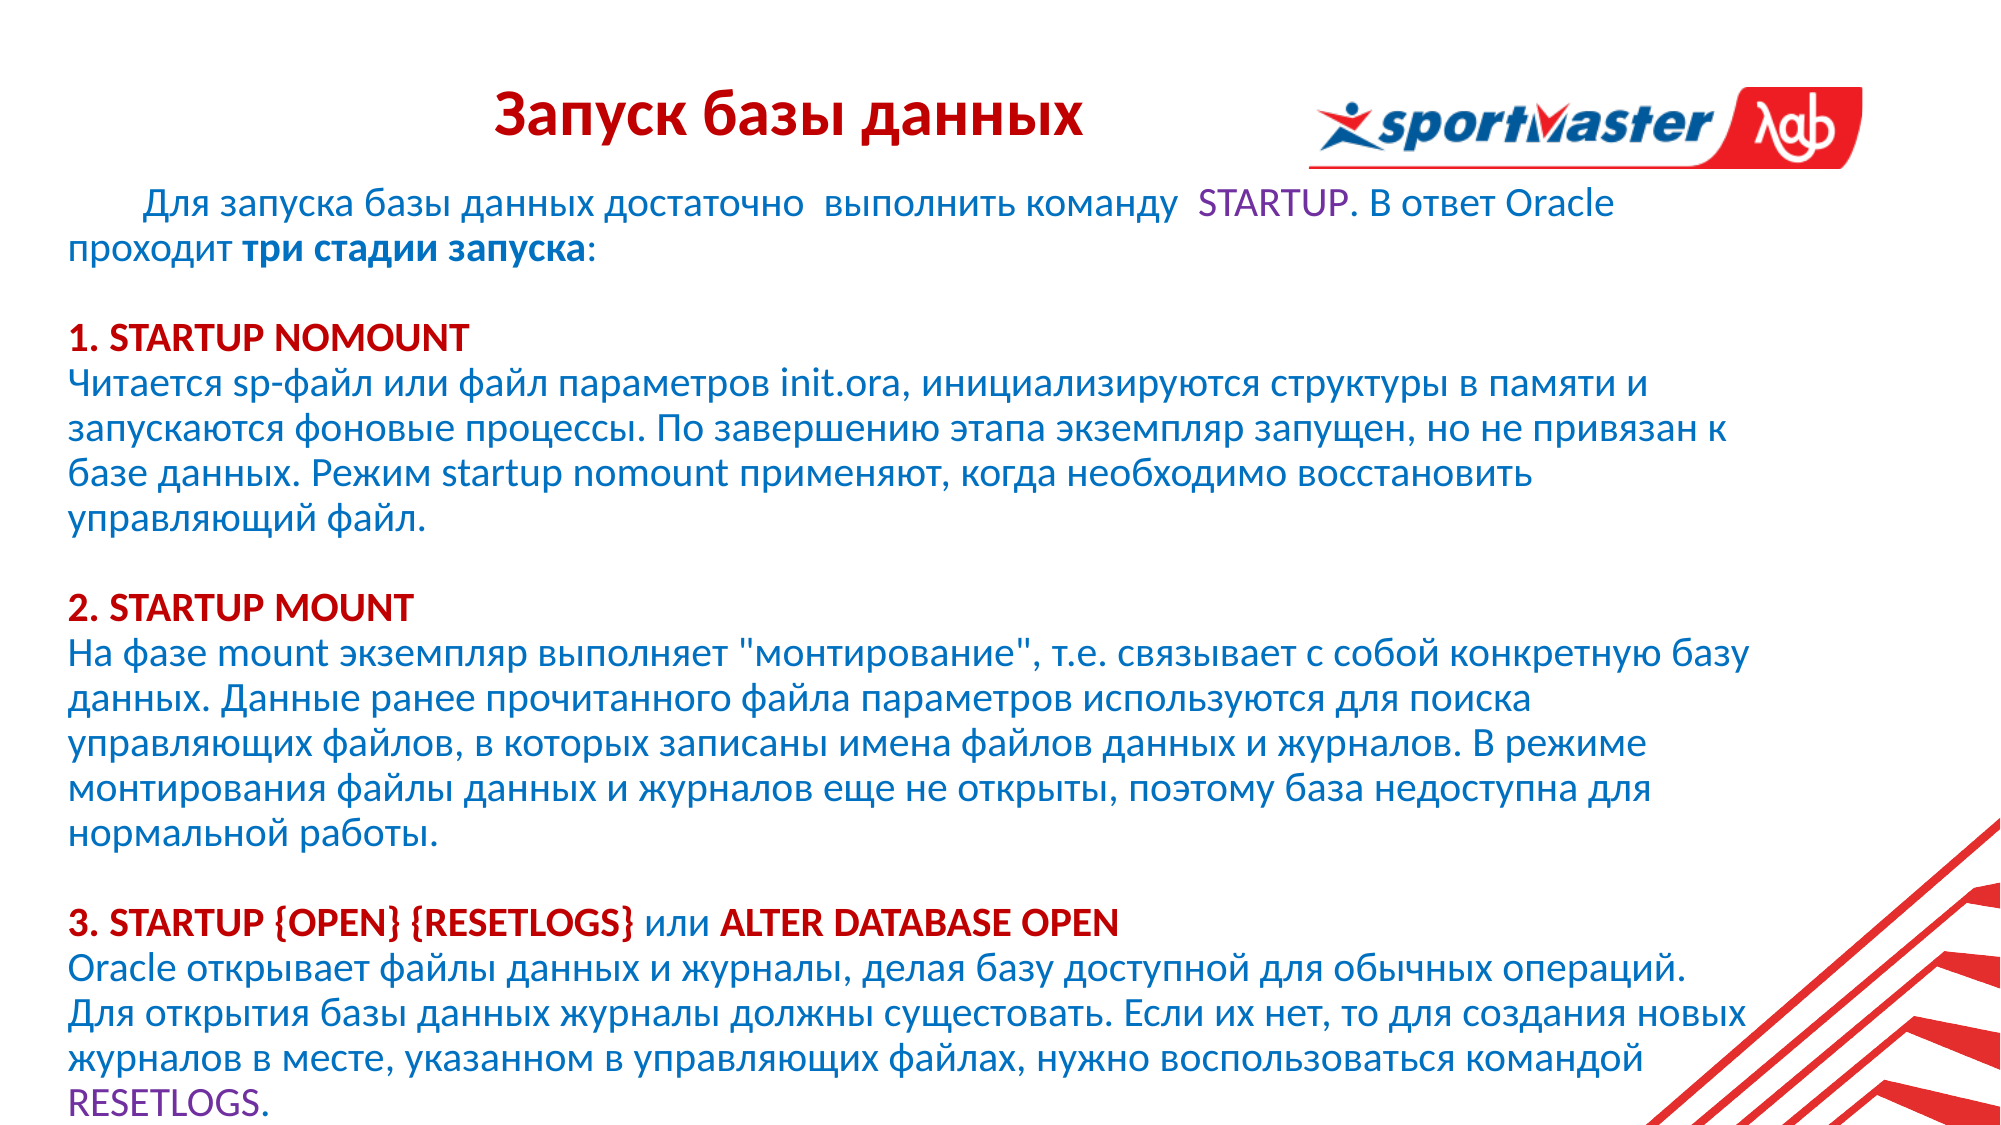

Запуск базы данных
Для запуска базы данных достаточно  выполнить команду  STARTUP. В ответ Oracle проходит три стадии запуска:
1. STARTUP NOMOUNT
Читается sp-файл или файл параметров init.ora, инициализируются структуры в памяти и запускаются фоновые процессы. По завершению этапа экземпляр запущен, но не привязан к базе данных. Режим startup nomount применяют, когда необходимо восстановить управляющий файл.
2. STARTUP MOUNT
На фазе mount экземпляр выполняет "монтирование", т.е. связывает с собой конкретную базу данных. Данные ранее прочитанного файла параметров используются для поиска управляющих файлов, в которых записаны имена файлов данных и журналов. В режиме монтирования файлы данных и журналов еще не открыты, поэтому база недоступна для нормальной работы.
3. STARTUP {OPEN} {RESETLOGS} или ALTER DATABASE OPEN
Oracle открывает файлы данных и журналы, делая базу доступной для обычных операций. Для открытия базы данных журналы должны сущестовать. Если их нет, то для создания новых журналов в месте, указанном в управляющих файлах, нужно воспользоваться командой RESETLOGS.